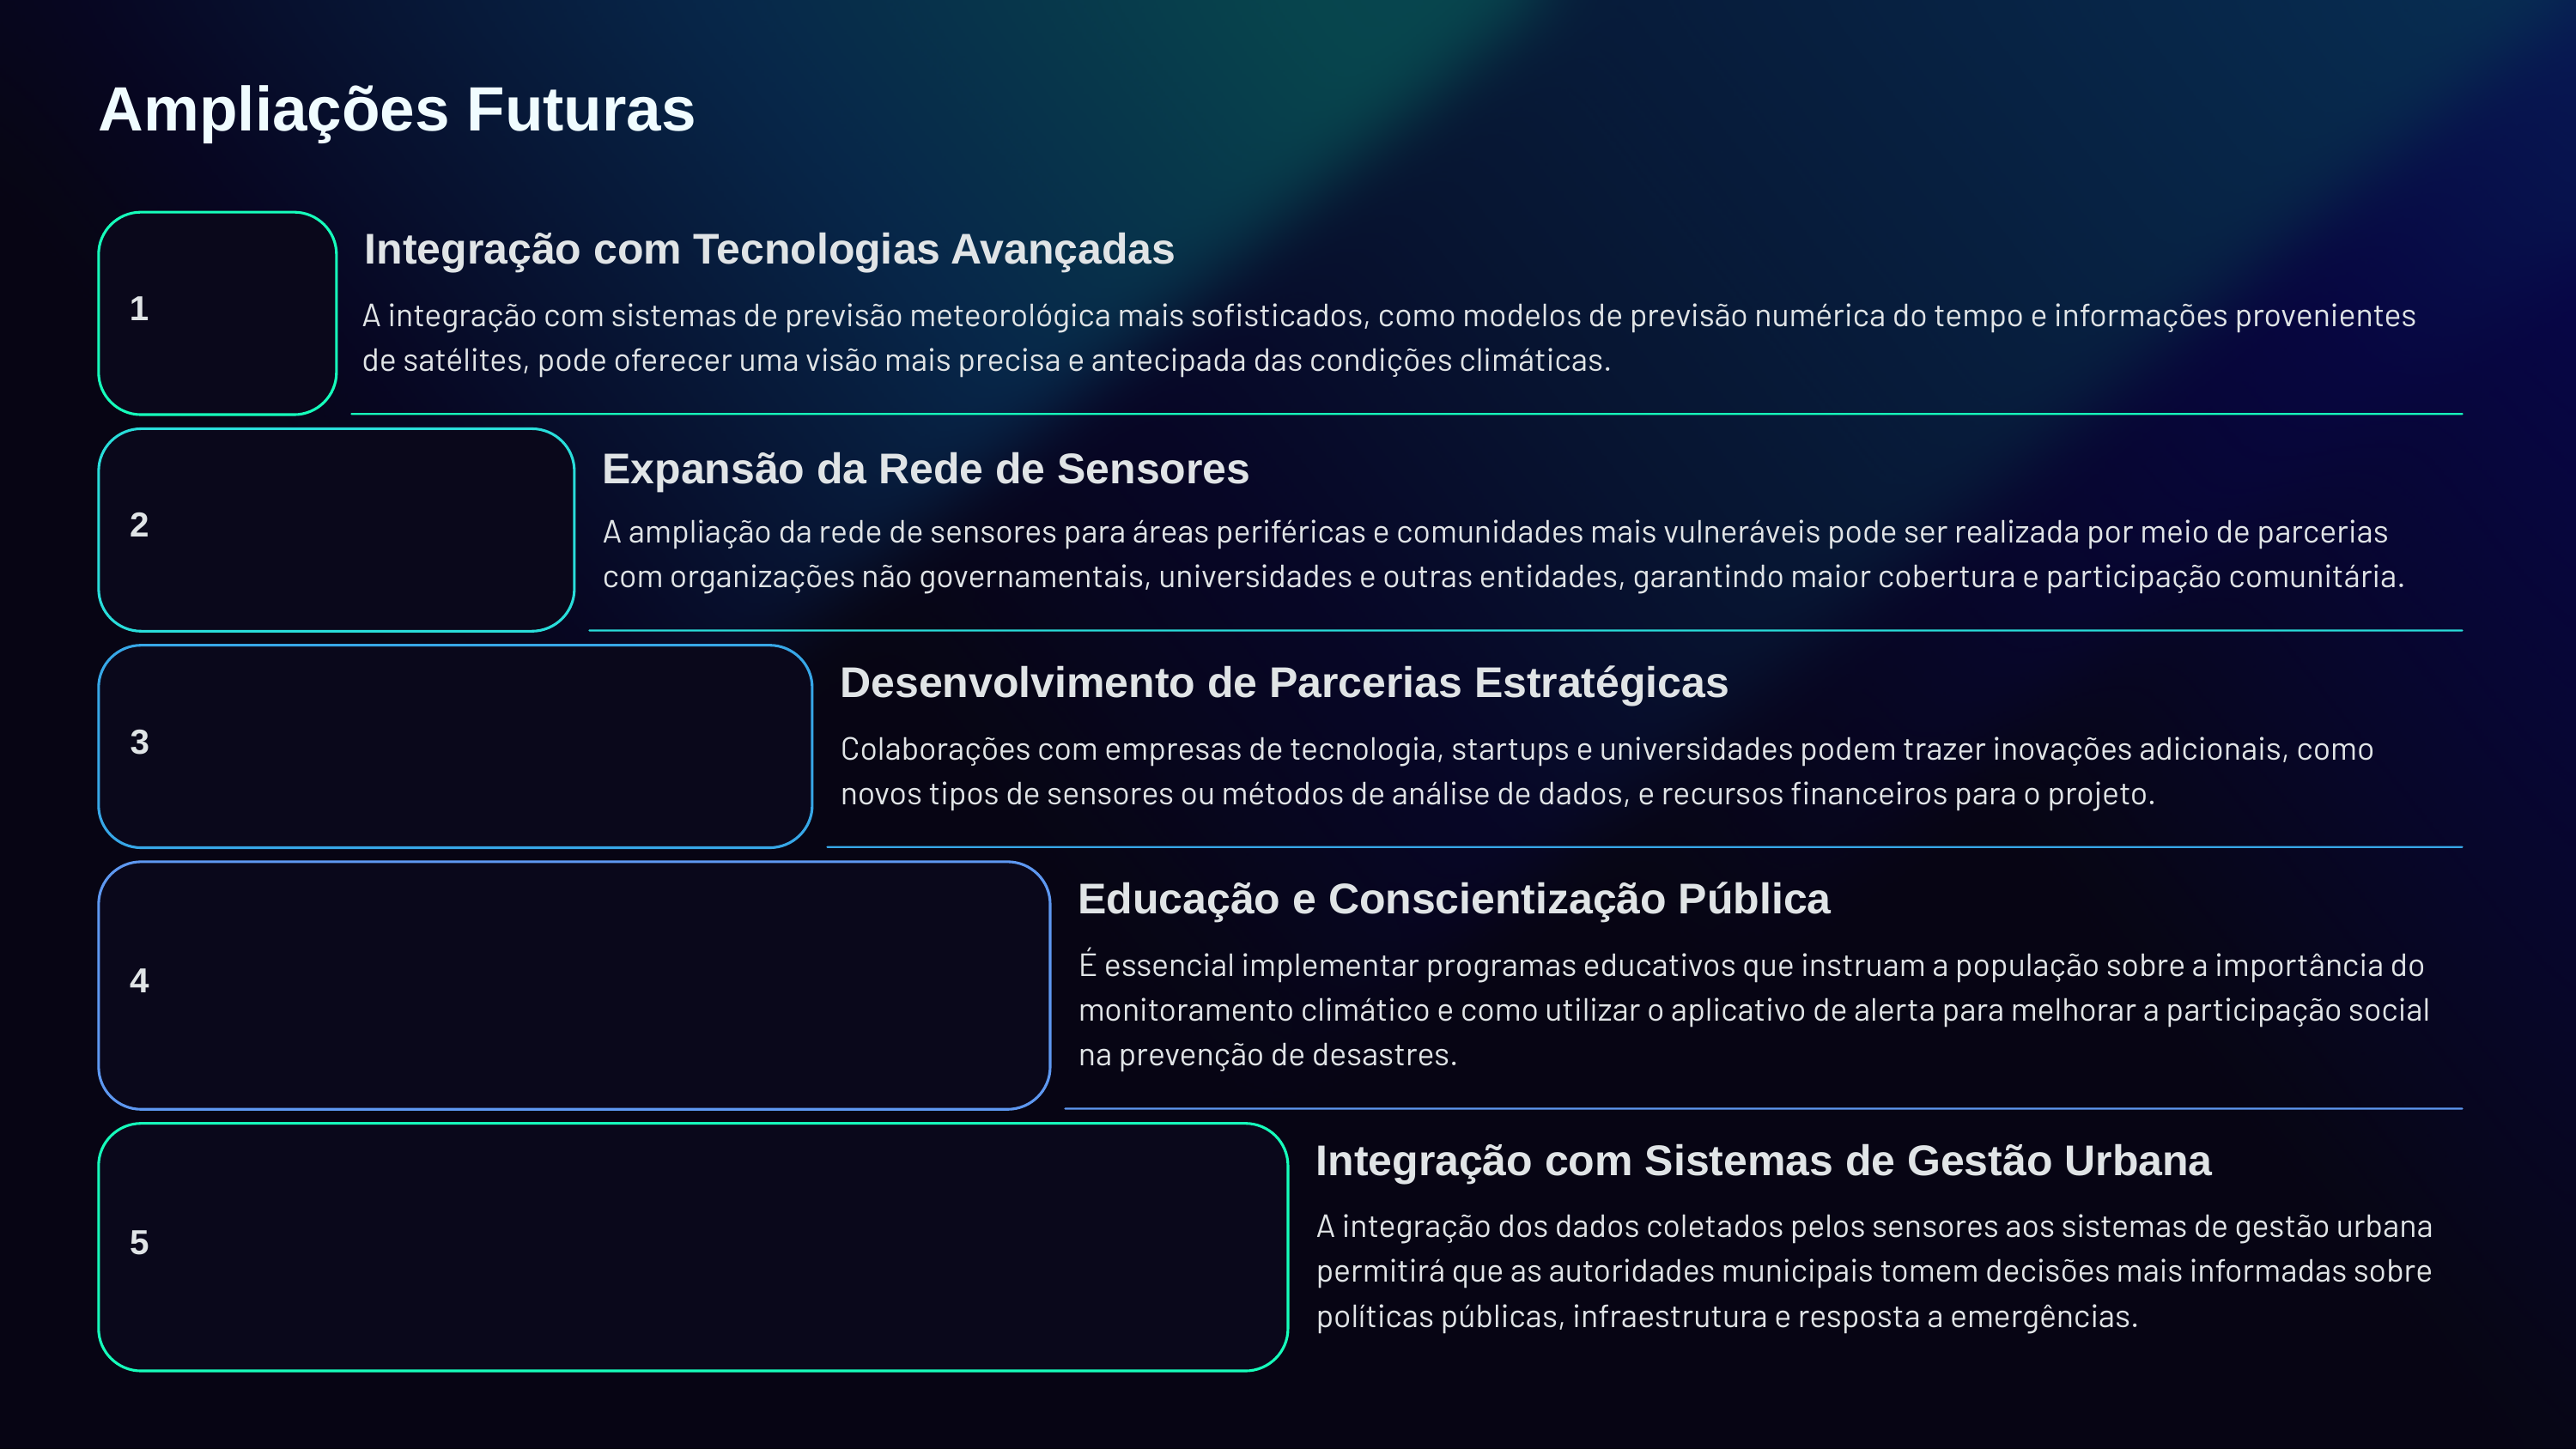

Ampliações Futuras

Integração com Tecnologias Avançadas
1
A integração com sistemas de previsão meteorológica mais sofisticados, como modelos de previsão numérica do tempo e informações provenientes de satélites, pode oferecer uma visão mais precisa e antecipada das condições climáticas.

Expansão da Rede de Sensores
2
A ampliação da rede de sensores para áreas periféricas e comunidades mais vulneráveis pode ser realizada por meio de parcerias com organizações não governamentais, universidades e outras entidades, garantindo maior cobertura e participação comunitária.

Desenvolvimento de Parcerias Estratégicas
3
Colaborações com empresas de tecnologia, startups e universidades podem trazer inovações adicionais, como novos tipos de sensores ou métodos de análise de dados, e recursos financeiros para o projeto.

Educação e Conscientização Pública
É essencial implementar programas educativos que instruam a população sobre a importância do monitoramento climático e como utilizar o aplicativo de alerta para melhorar a participação social na prevenção de desastres.
4

Integração com Sistemas de Gestão Urbana
A integração dos dados coletados pelos sensores aos sistemas de gestão urbana permitirá que as autoridades municipais tomem decisões mais informadas sobre políticas públicas, infraestrutura e resposta a emergências.
5